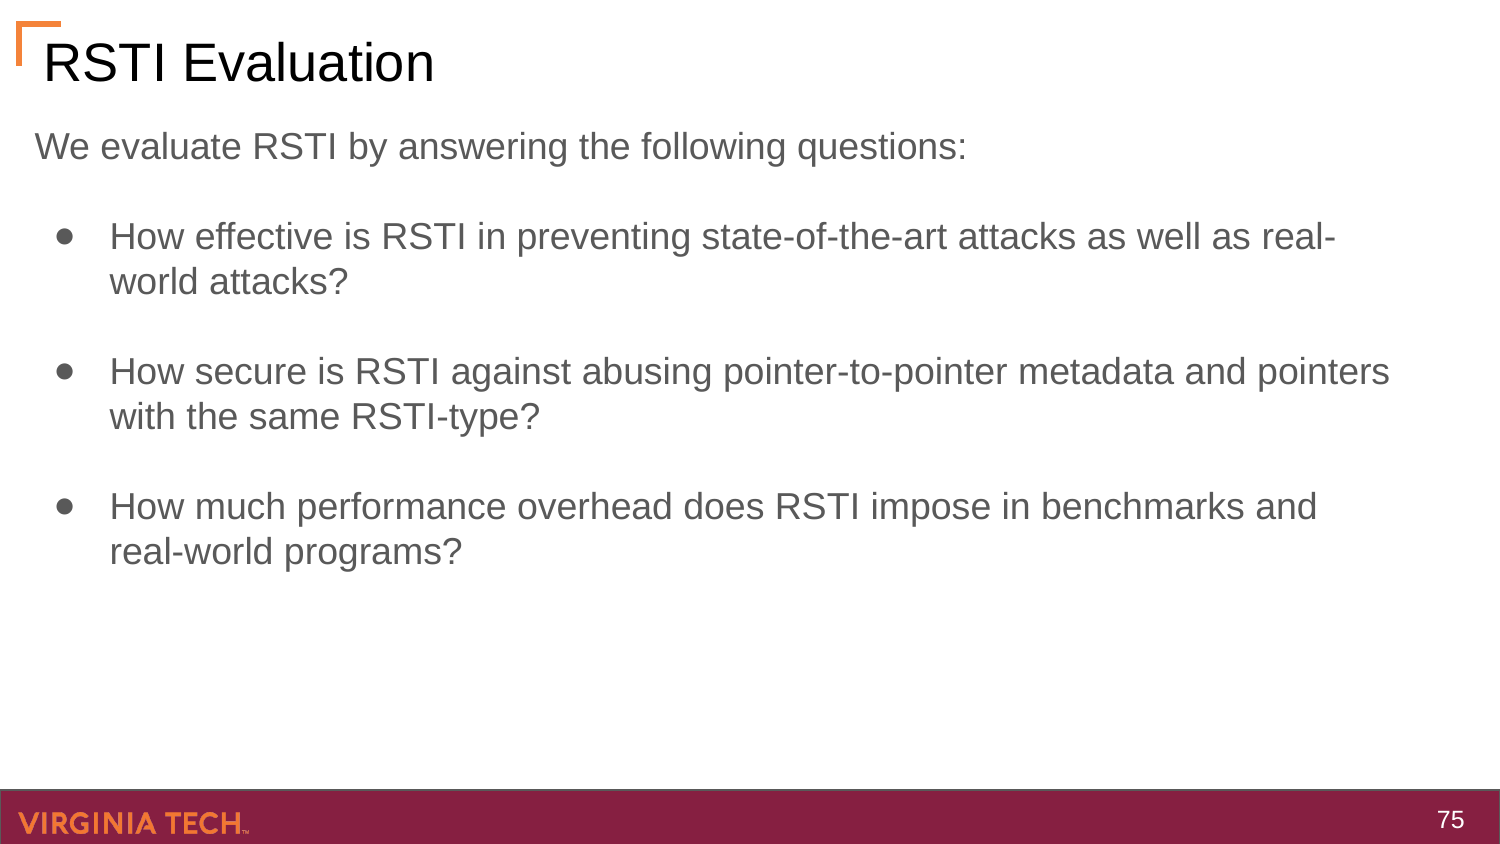

# RSTI Evaluation
We evaluate RSTI by answering the following questions:

How effective is RSTI in preventing state-of-the-art attacks as well as real-world attacks?

How secure is RSTI against abusing pointer-to-pointer metadata and pointers with the same RSTI-type?

How much performance overhead does RSTI impose in benchmarks and real-world programs?
75